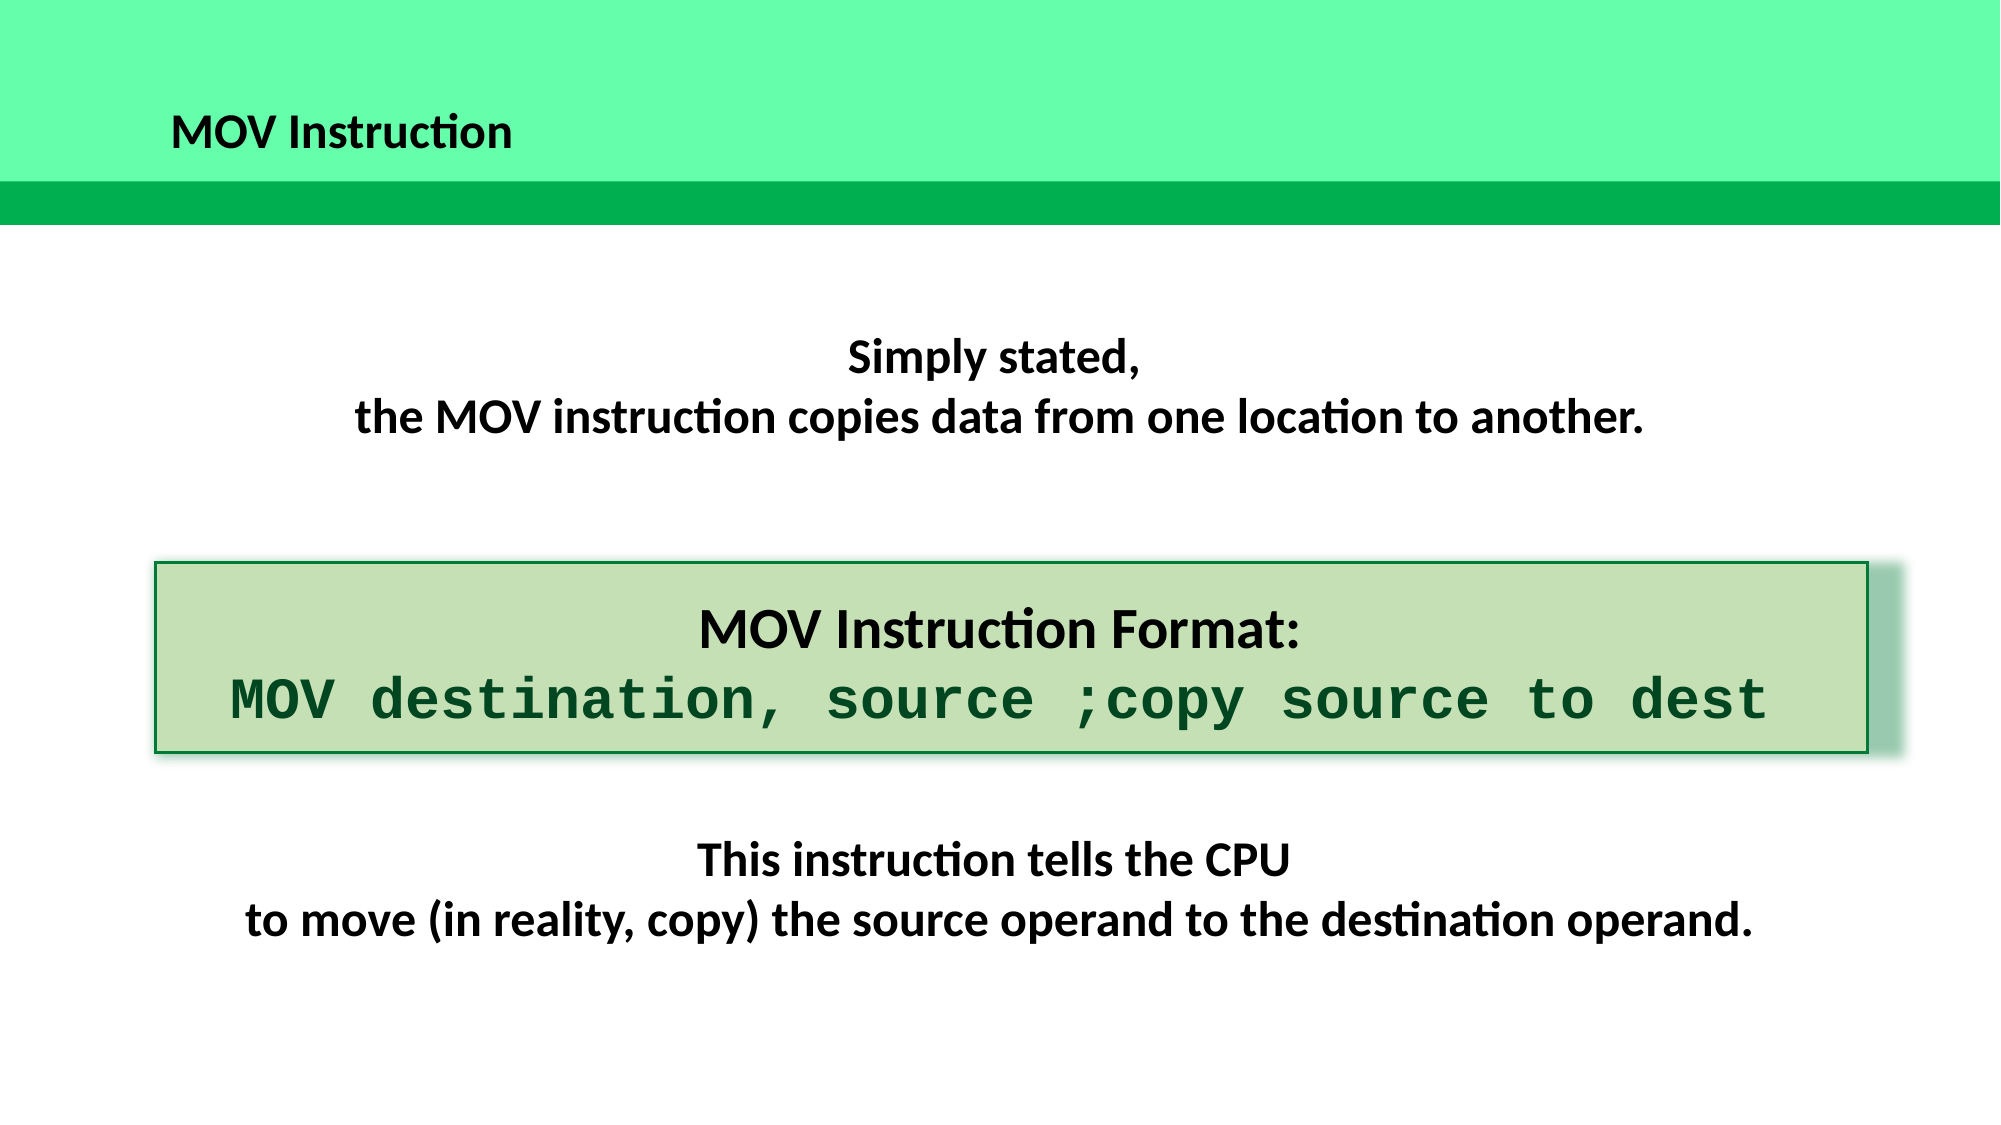

MOV Instruction
Simply stated,
the MOV instruction copies data from one location to another.

MOV Instruction Format:
MOV destination, source ;copy source to dest
This instruction tells the CPU
to move (in reality, copy) the source operand to the destination operand.